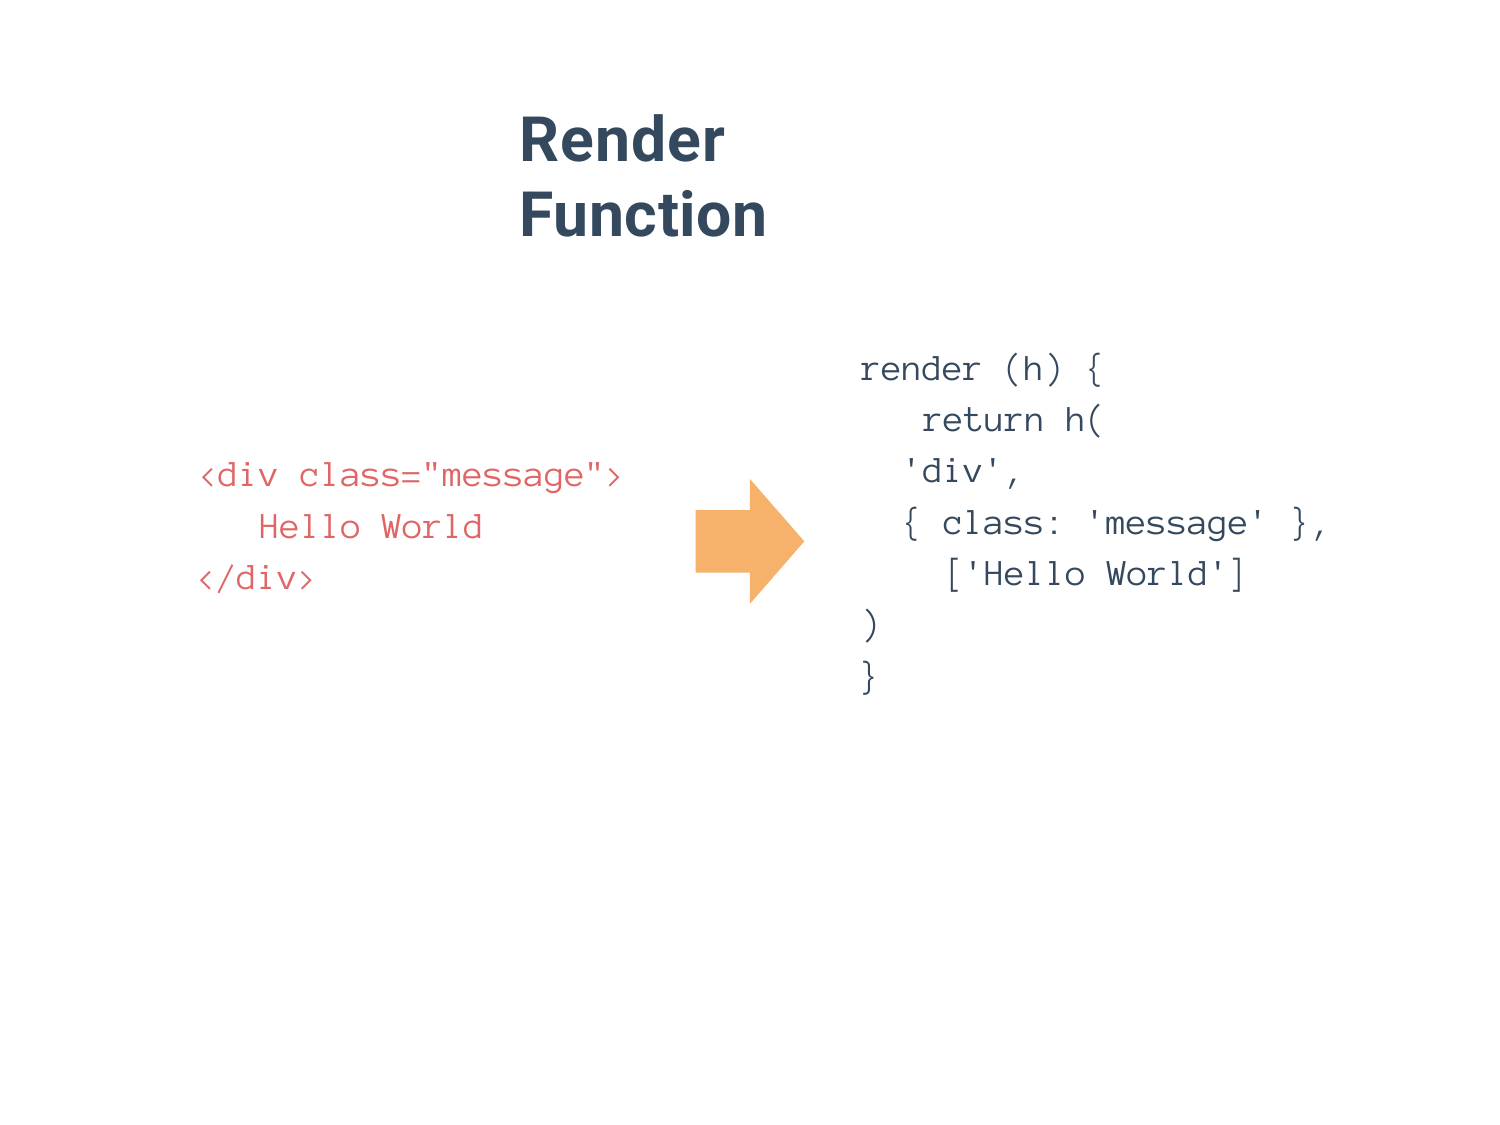

# Render Function
render (h) {  return h(
'div',
{ class: 'message' },  ['Hello World']
)
}
<div class="message">  Hello World
</div>